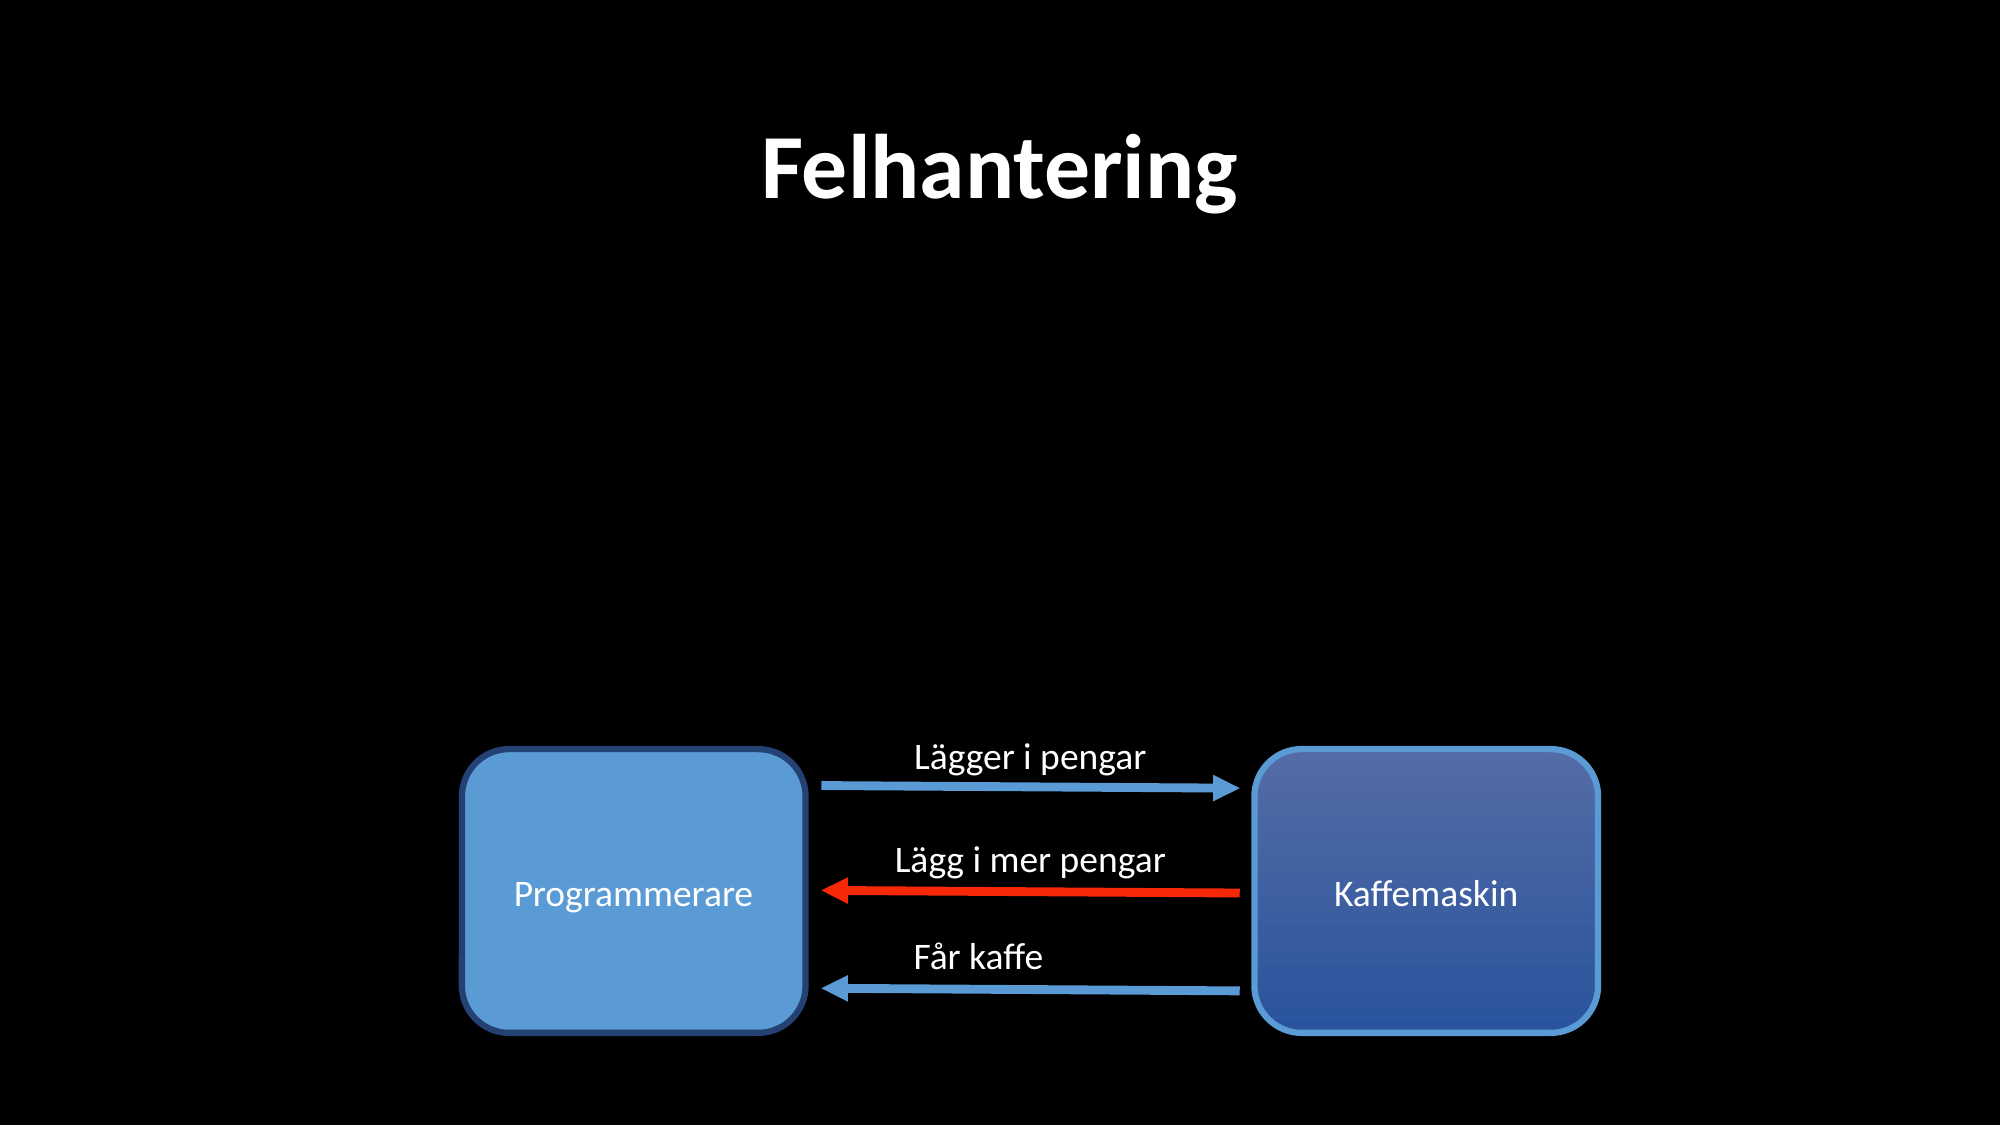

# Felhantering
Lägger i pengar
Programmerare
Kaffemaskin
Lägg i mer pengar
Får kaffe